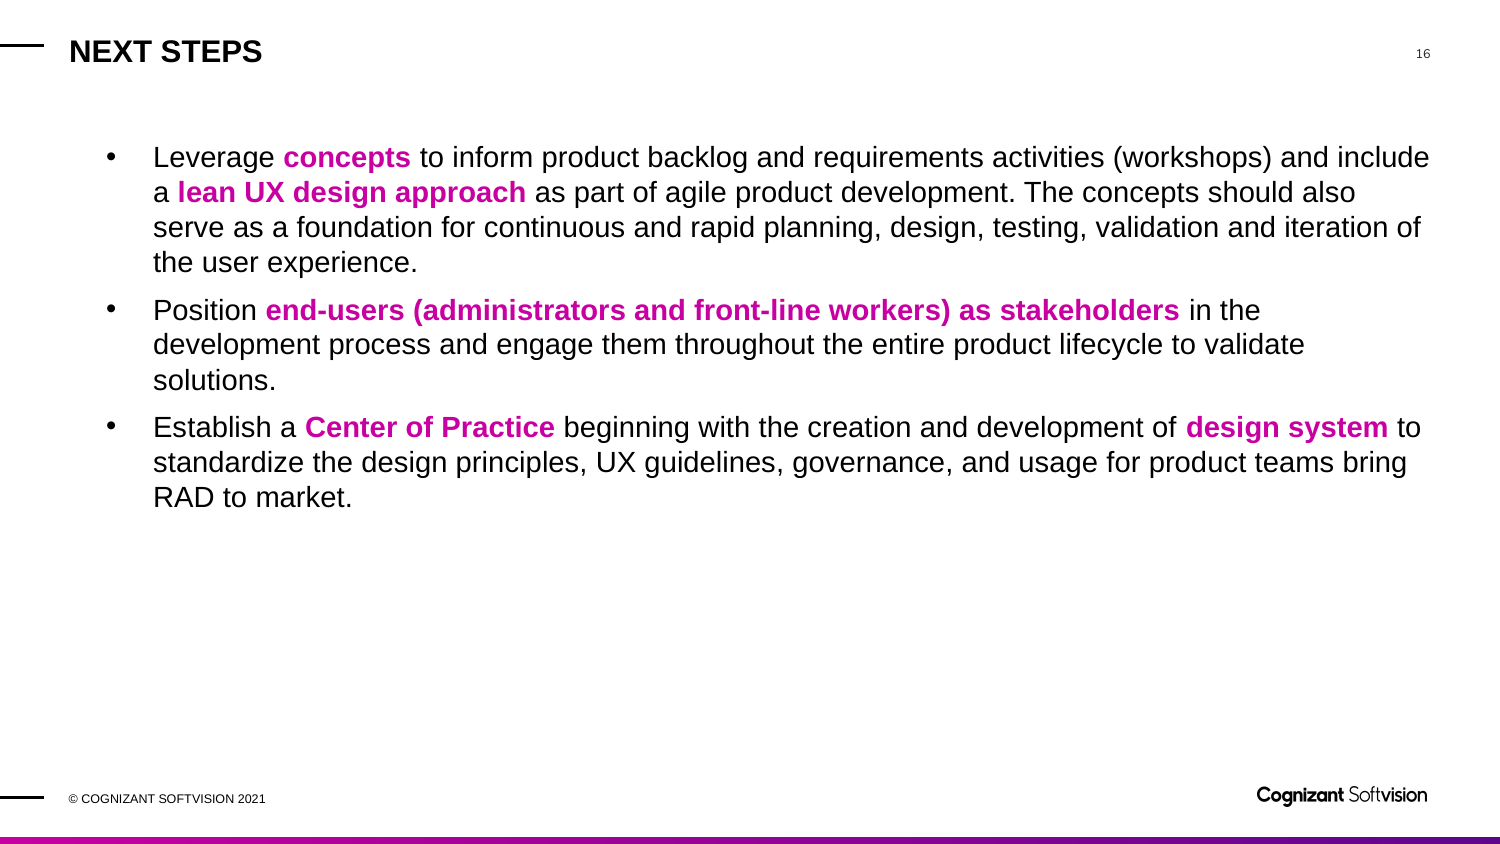

# NEXT STEPS
Leverage concepts to inform product backlog and requirements activities (workshops) and include a lean UX design approach as part of agile product development. The concepts should also serve as a foundation for continuous and rapid planning, design, testing, validation and iteration of the user experience.
Position end-users (administrators and front-line workers) as stakeholders in the development process and engage them throughout the entire product lifecycle to validate solutions.
Establish a Center of Practice beginning with the creation and development of design system to standardize the design principles, UX guidelines, governance, and usage for product teams bring RAD to market.